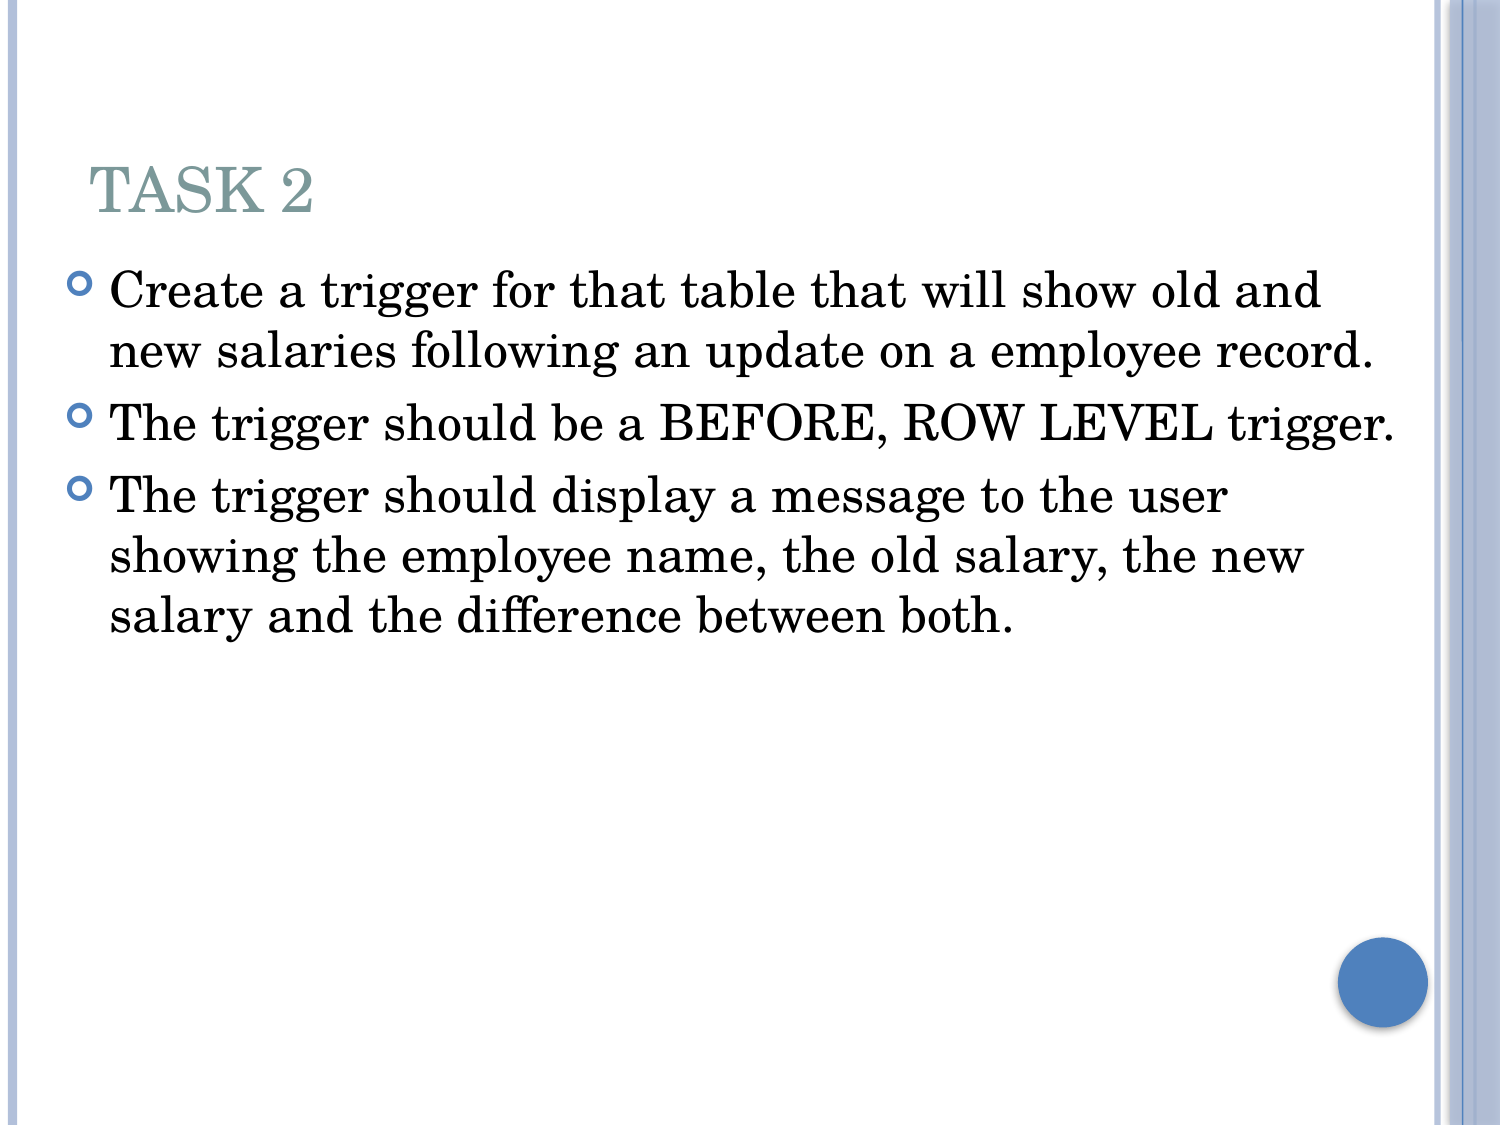

# Task 2
Create a trigger for that table that will show old and new salaries following an update on a employee record.
The trigger should be a BEFORE, ROW LEVEL trigger.
The trigger should display a message to the user showing the employee name, the old salary, the new salary and the difference between both.